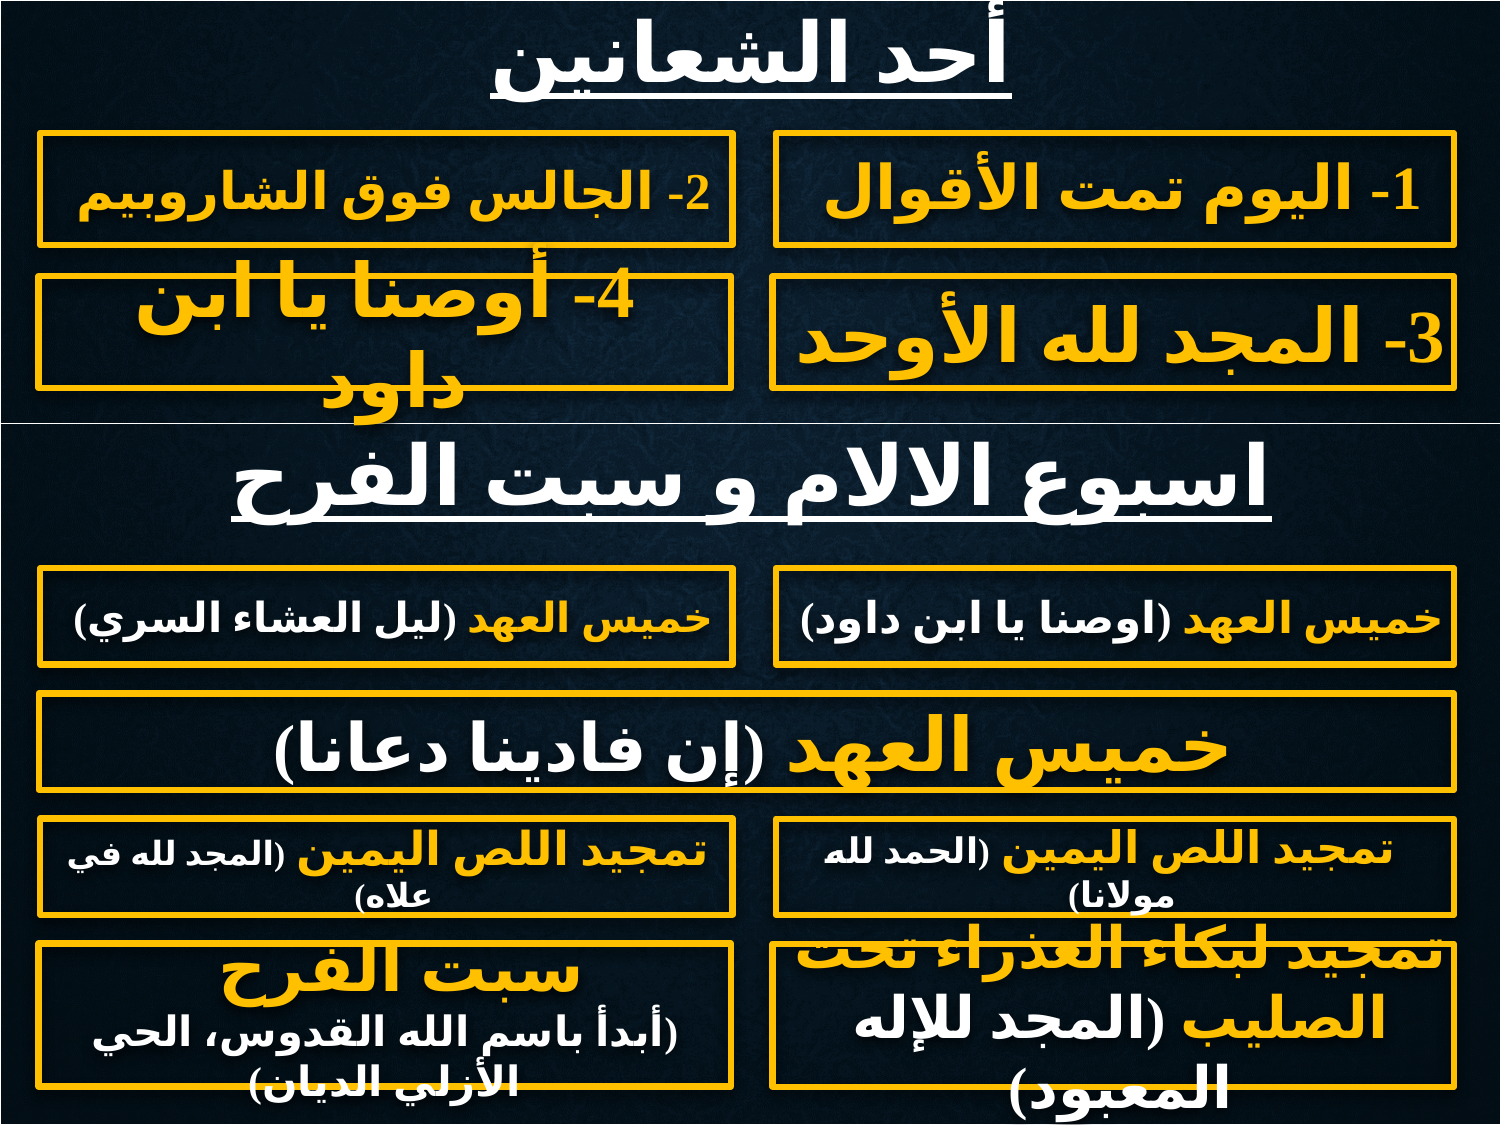

| أحد الشعانين |
| --- |
| اسبوع الالام و سبت الفرح |
# الفصل الرابع
2- الجالس فوق الشاروبيم
1- اليوم تمت الأقوال
4- أوصنا يا ابن داود
3- المجد لله الأوحد
خميس العهد (ليل العشاء السري)
خميس العهد (اوصنا يا ابن داود)
خميس العهد (إن فادينا دعانا)
 تمجيد اللص اليمين (المجد لله في علاه)
  تمجيد اللص اليمين (الحمد لله مولانا)
سبت الفرح
(أبدأ باسم الله القدوس، الحي الأزلي الديان)
تمجيد لبكاء العذراء تحت الصليب (المجد للإله المعبود)